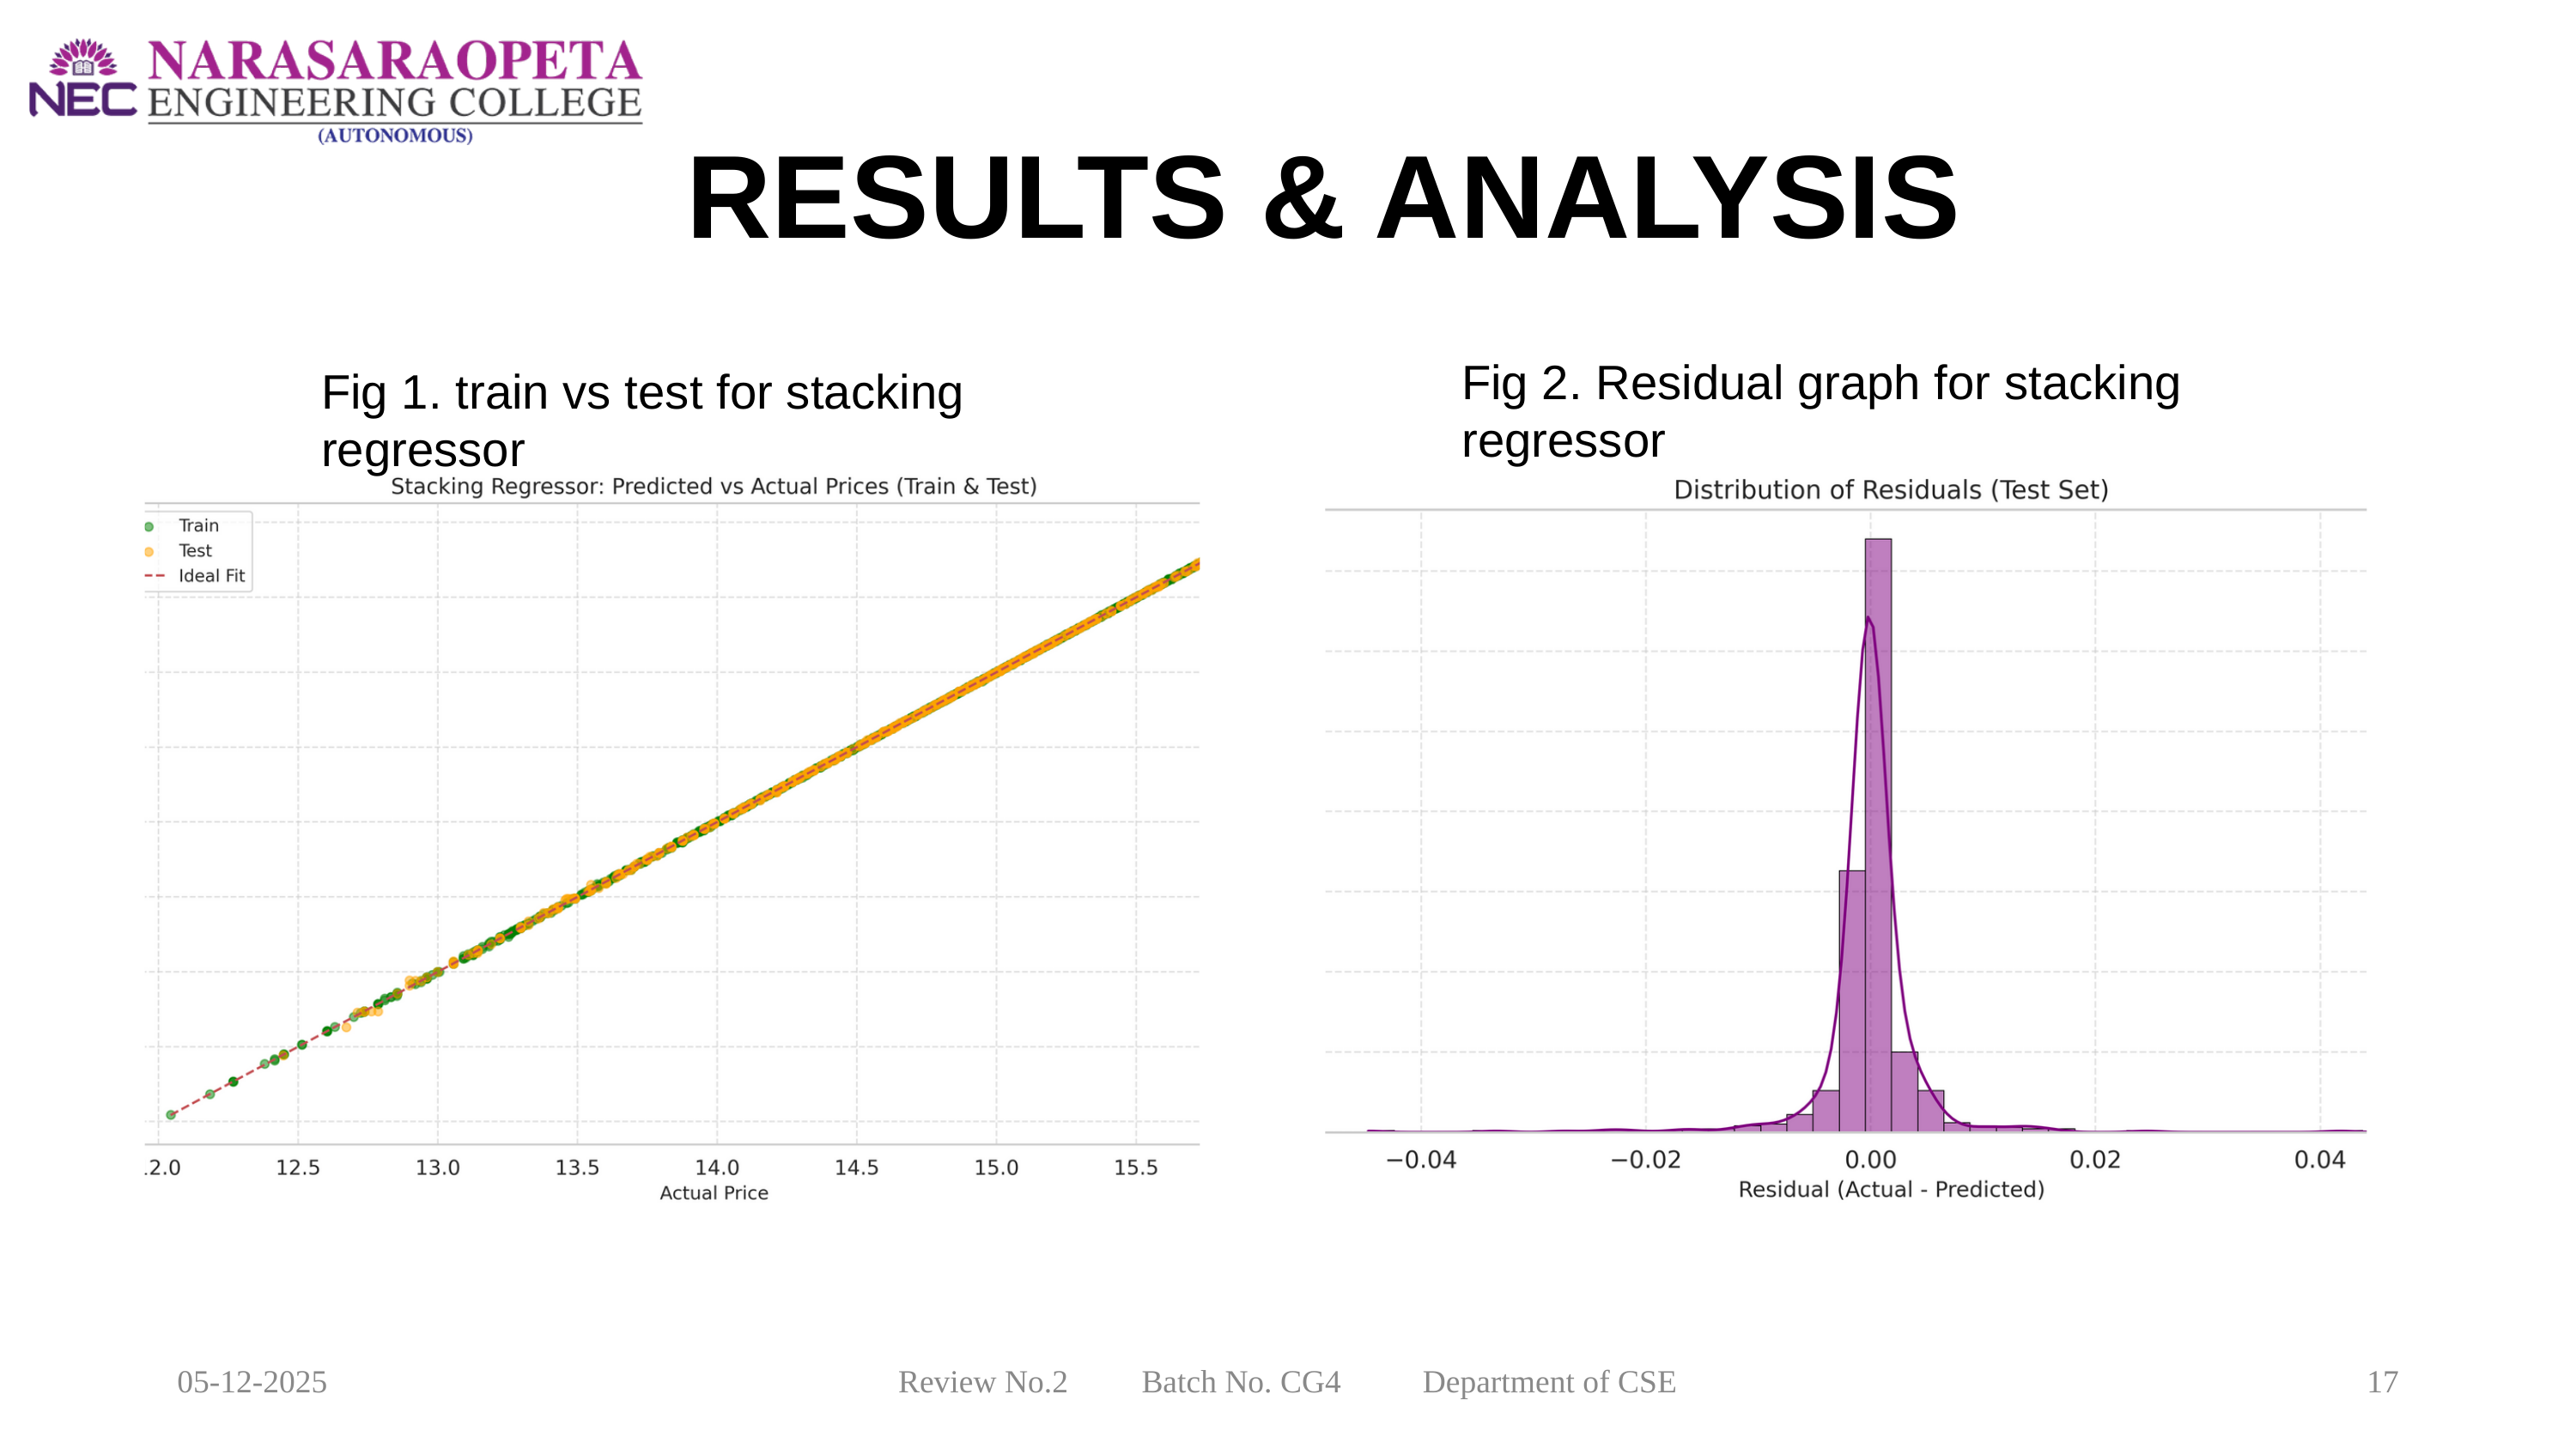

RESULTS & ANALYSIS
Fig 2. Residual graph for stacking regressor
Fig 1. train vs test for stacking regressor

05-12-2025

Review No.2         Batch No. CG4          Department of CSE

17